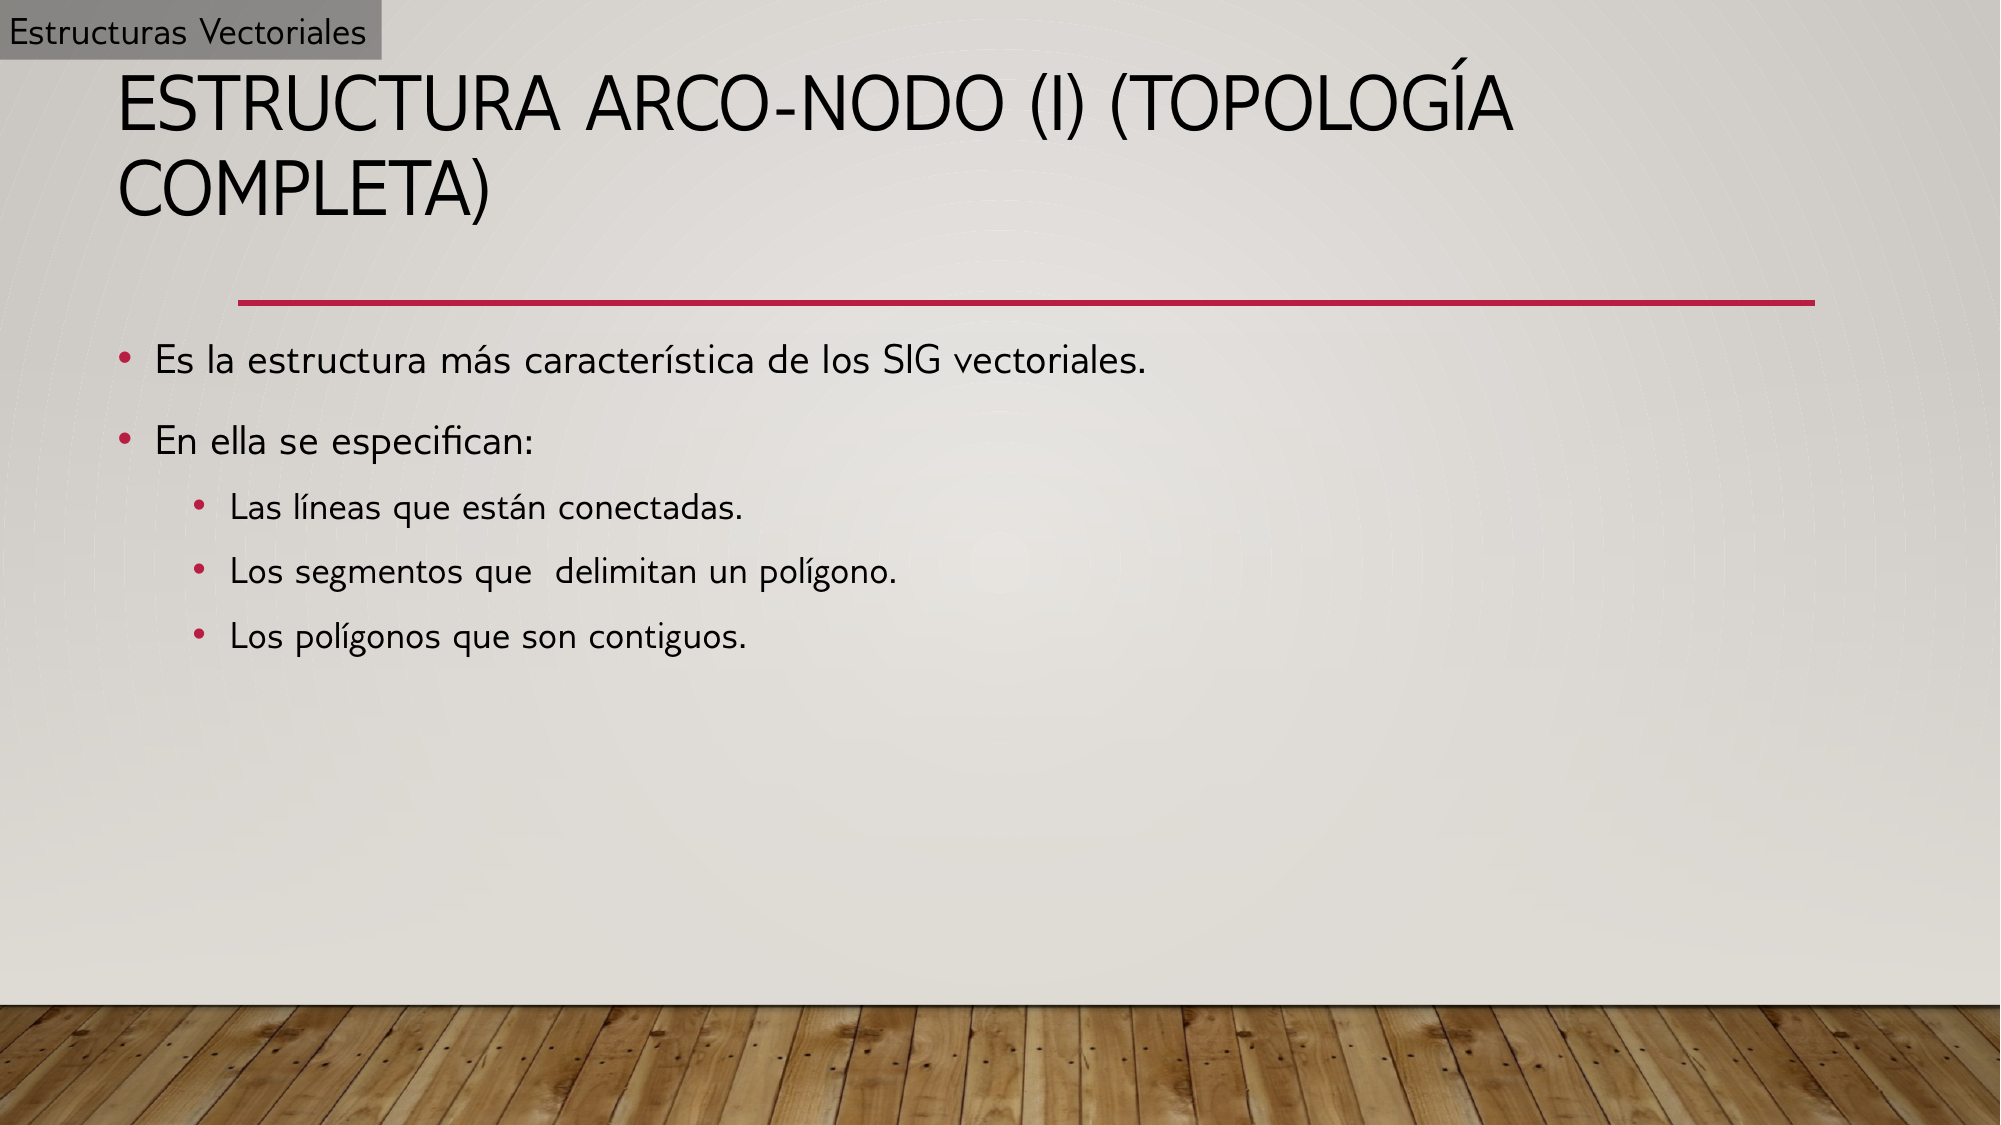

Estructuras Vectoriales
# Estructura Arco-Nodo (I) (Topología Completa)
Es la estructura más característica de los SIG vectoriales.
En ella se especifican:
Las líneas que están conectadas.
Los segmentos que  delimitan un polígono.
Los polígonos que son contiguos.